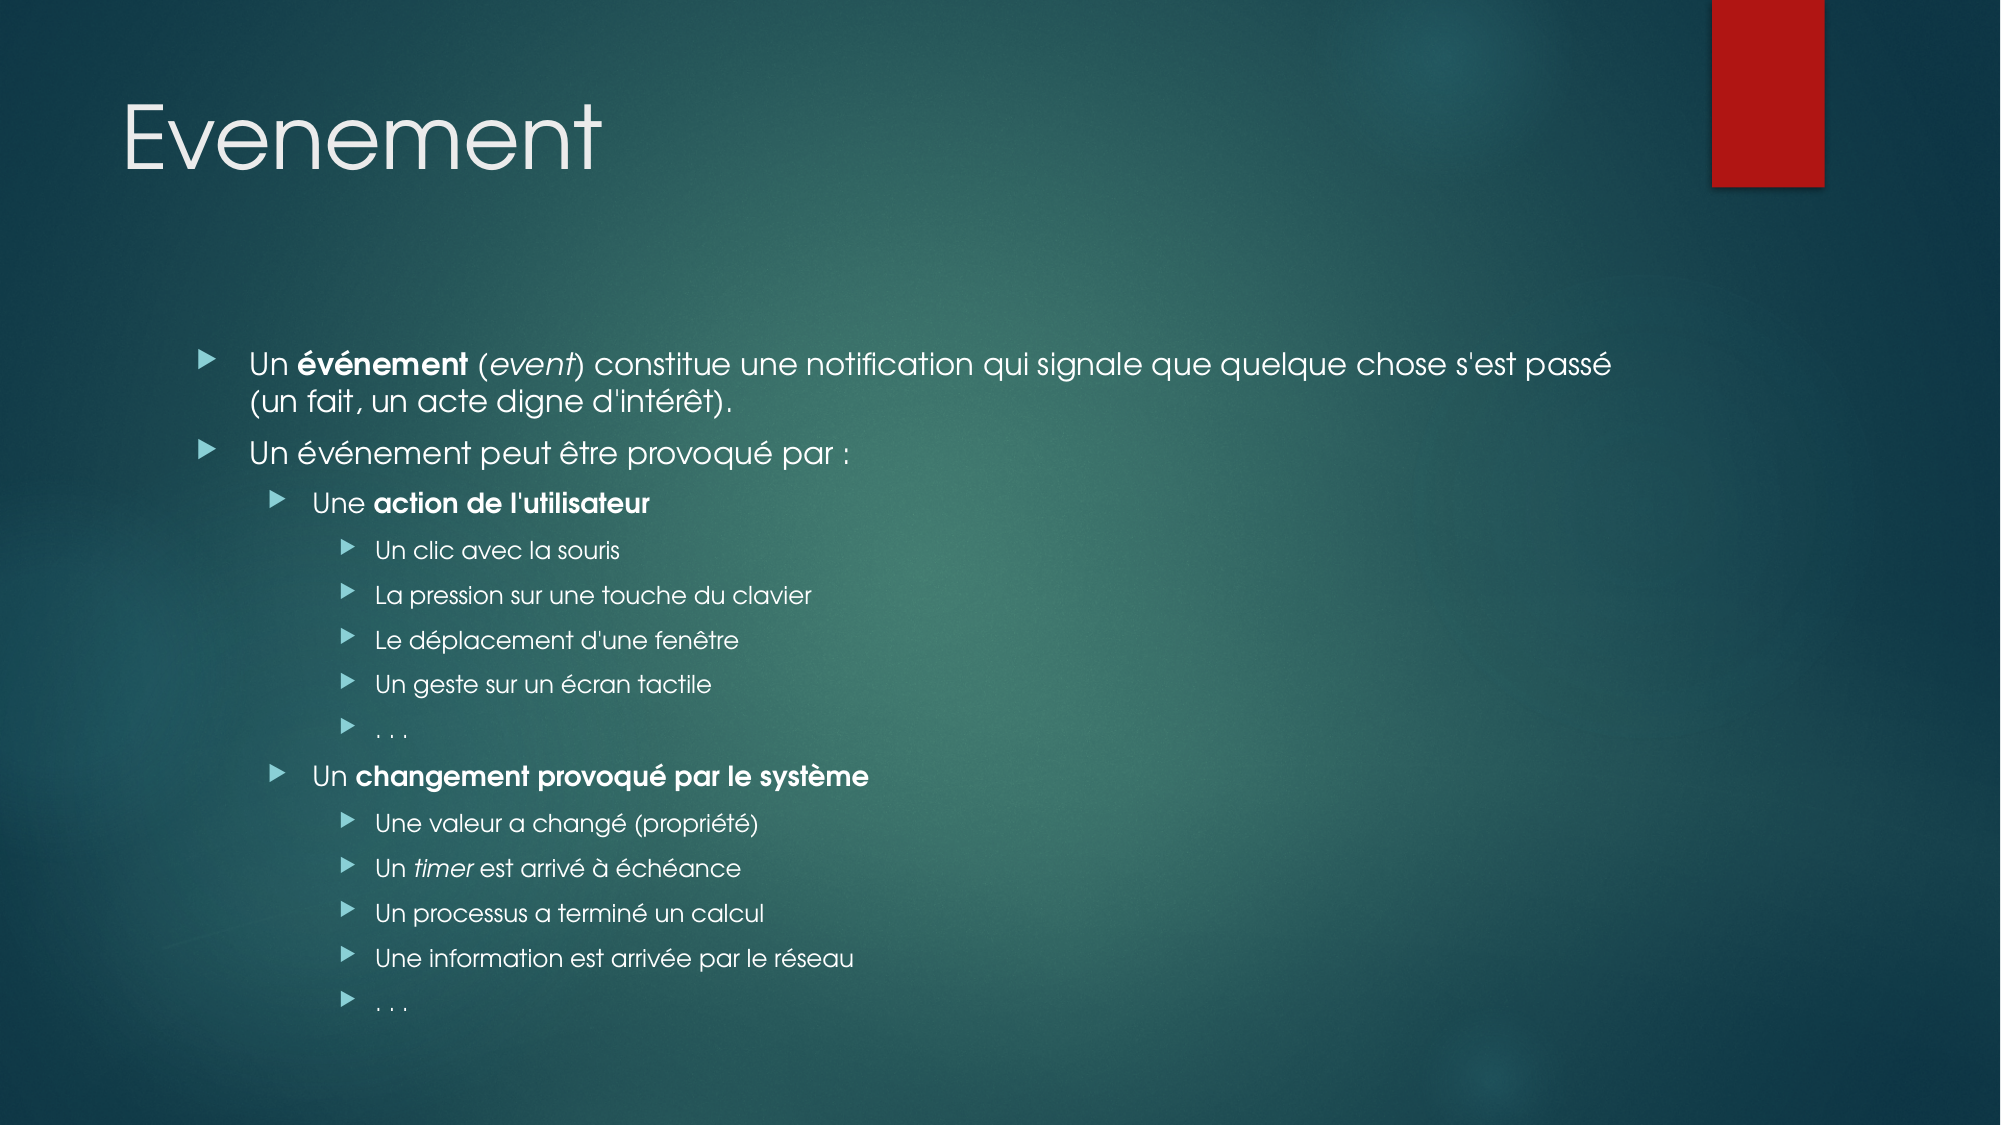

# Evenement
Un événement (event) constitue une notification qui signale que quelque chose s'est passé (un fait, un acte digne d'intérêt).
Un événement peut être provoqué par :
Une action de l'utilisateur
Un clic avec la souris
La pression sur une touche du clavier
Le déplacement d'une fenêtre
Un geste sur un écran tactile
. . .
Un changement provoqué par le système
Une valeur a changé (propriété)
Un timer est arrivé à échéance
Un processus a terminé un calcul
Une information est arrivée par le réseau
. . .